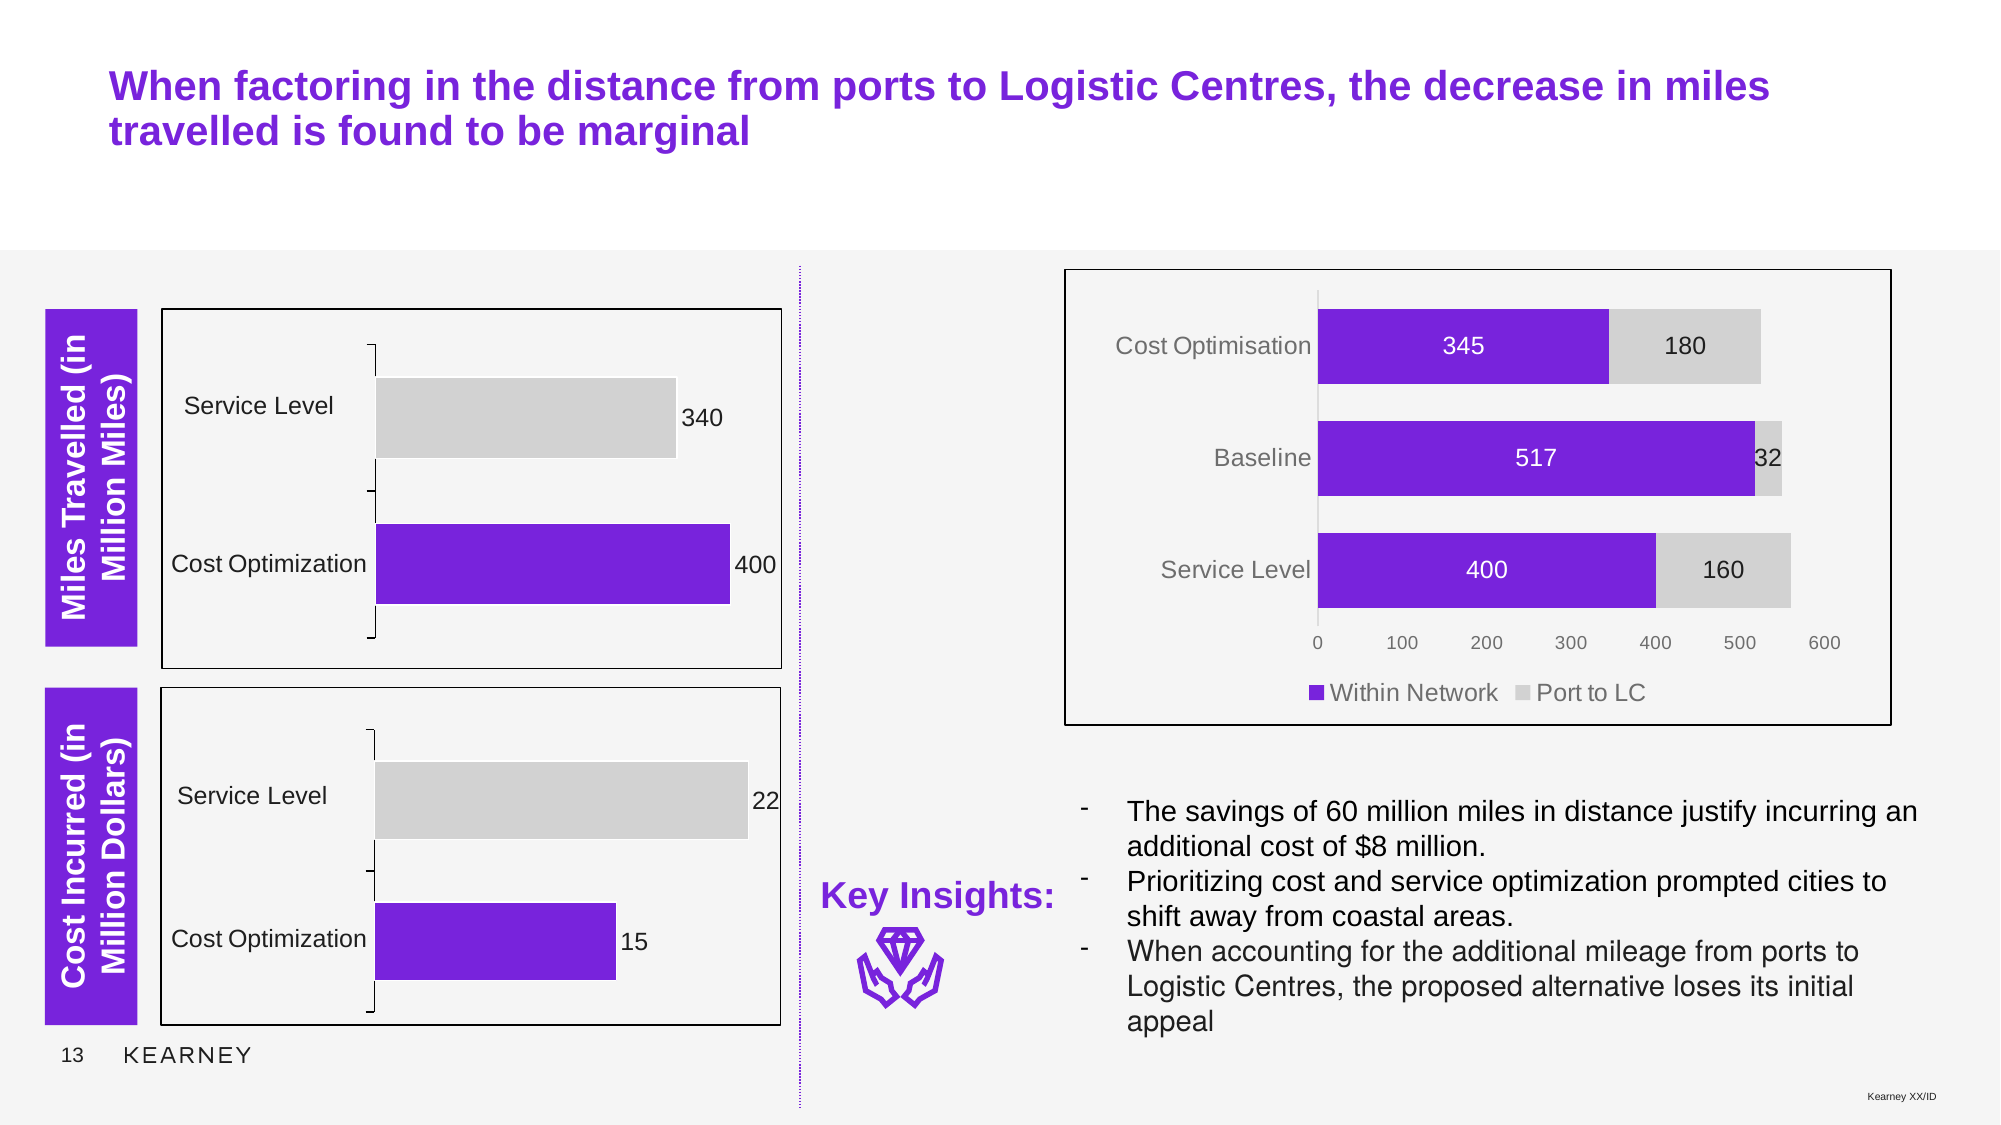

#
When factoring in the distance from ports to Logistic Centres, the decrease in miles travelled is found to be marginal

### Chart

| Category | Within Network | Port to LC |
|---|---|---|
| Service Level | 400.0 | 160.0 |
| Baseline | 517.0 | 32.0 |
| Cost Optimisation | 345.0 | 180.0 |

### Chart

| Category |  |
|---|---|
Service Level
Miles Travelled (in Million Miles)
Cost Optimization

### Chart

| Category |  |
|---|---|
The savings of 60 million miles in distance justify incurring an additional cost of $8 million.
Prioritizing cost and service optimization prompted cities to shift away from coastal areas.
When accounting for the additional mileage from ports to Logistic Centres, the proposed alternative loses its initial appeal

Service Level
Cost Incurred (in Million Dollars)
Key Insights:
Cost Optimization